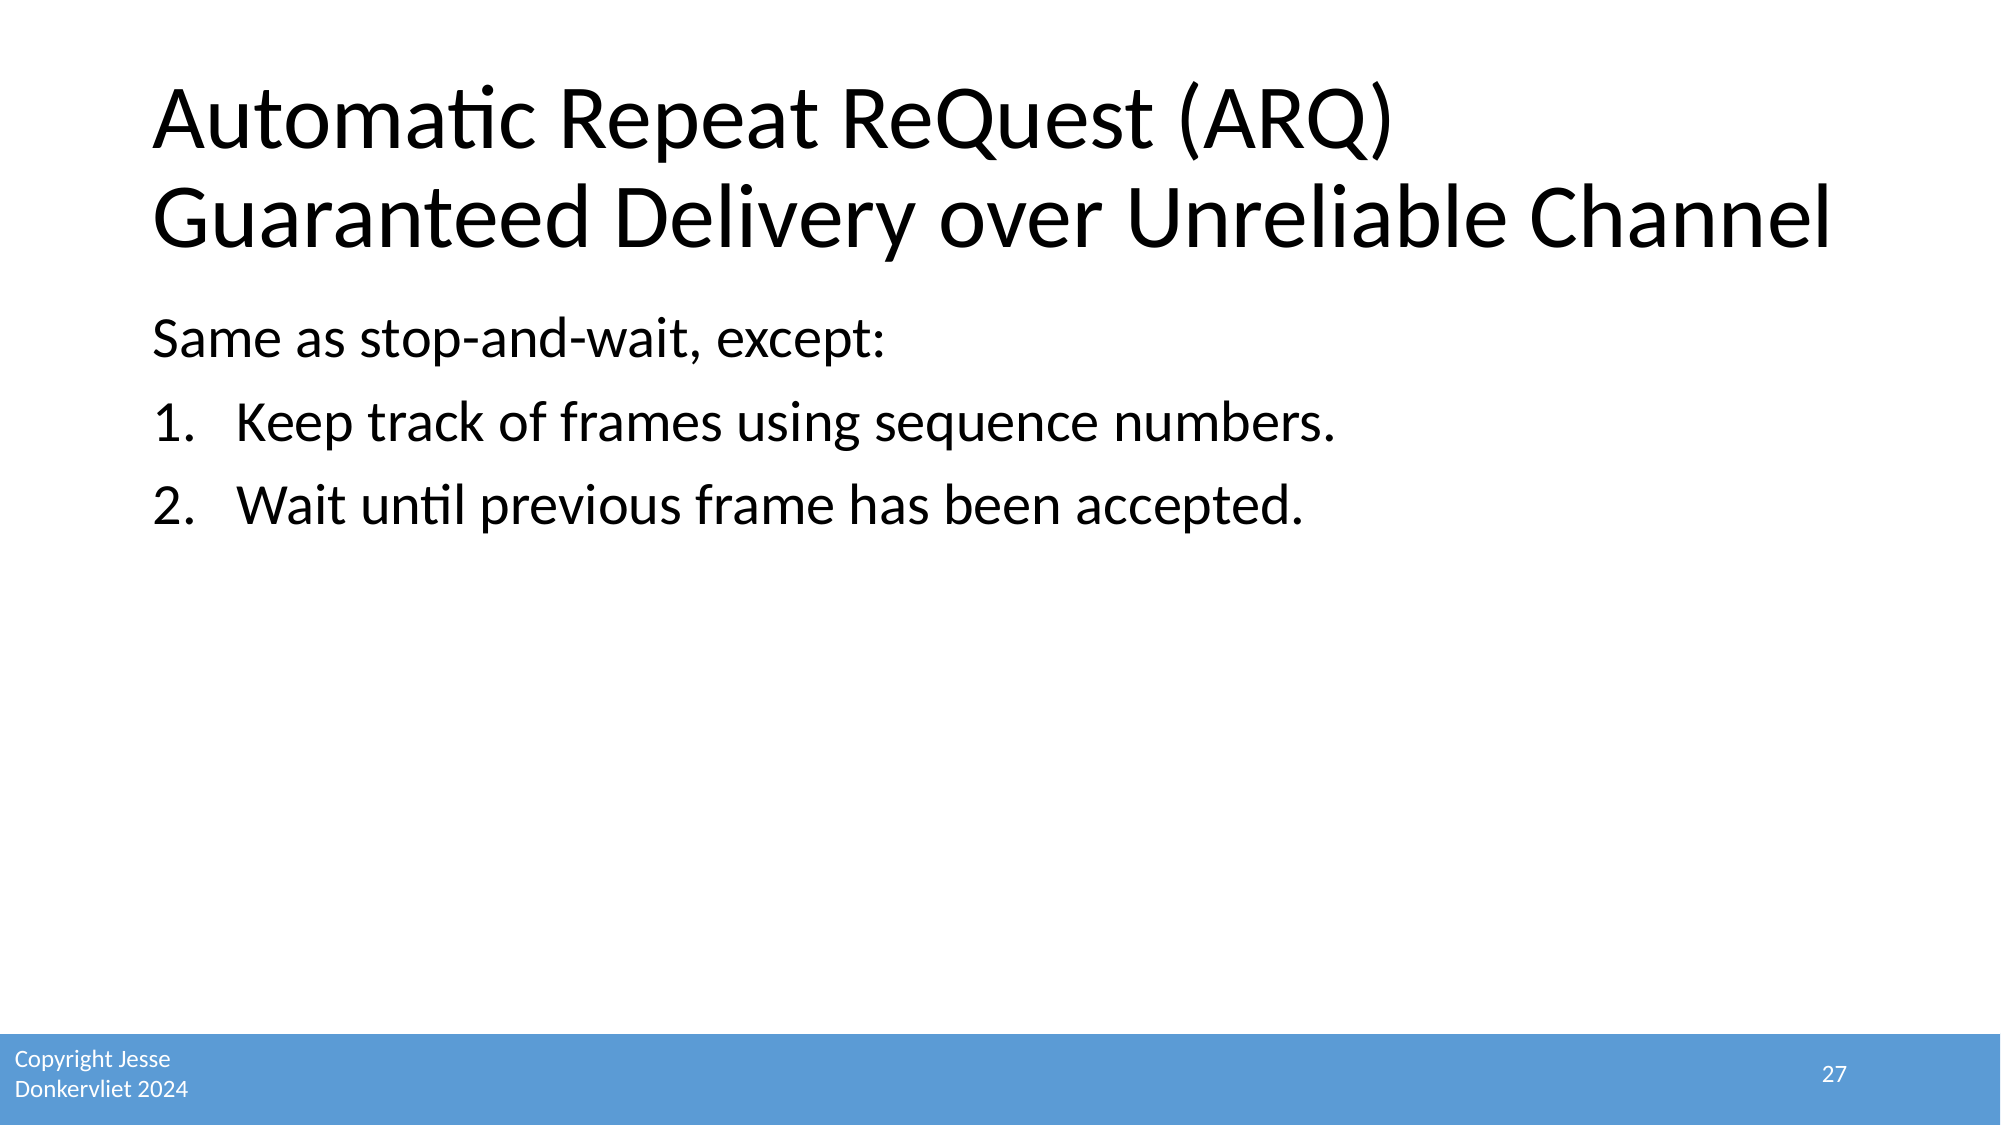

# Automatic Repeat ReQuest (ARQ) Guaranteed Delivery over Unreliable Channel
Same as stop-and-wait, except:
Keep track of frames using sequence numbers.
Wait until previous frame has been accepted.

27